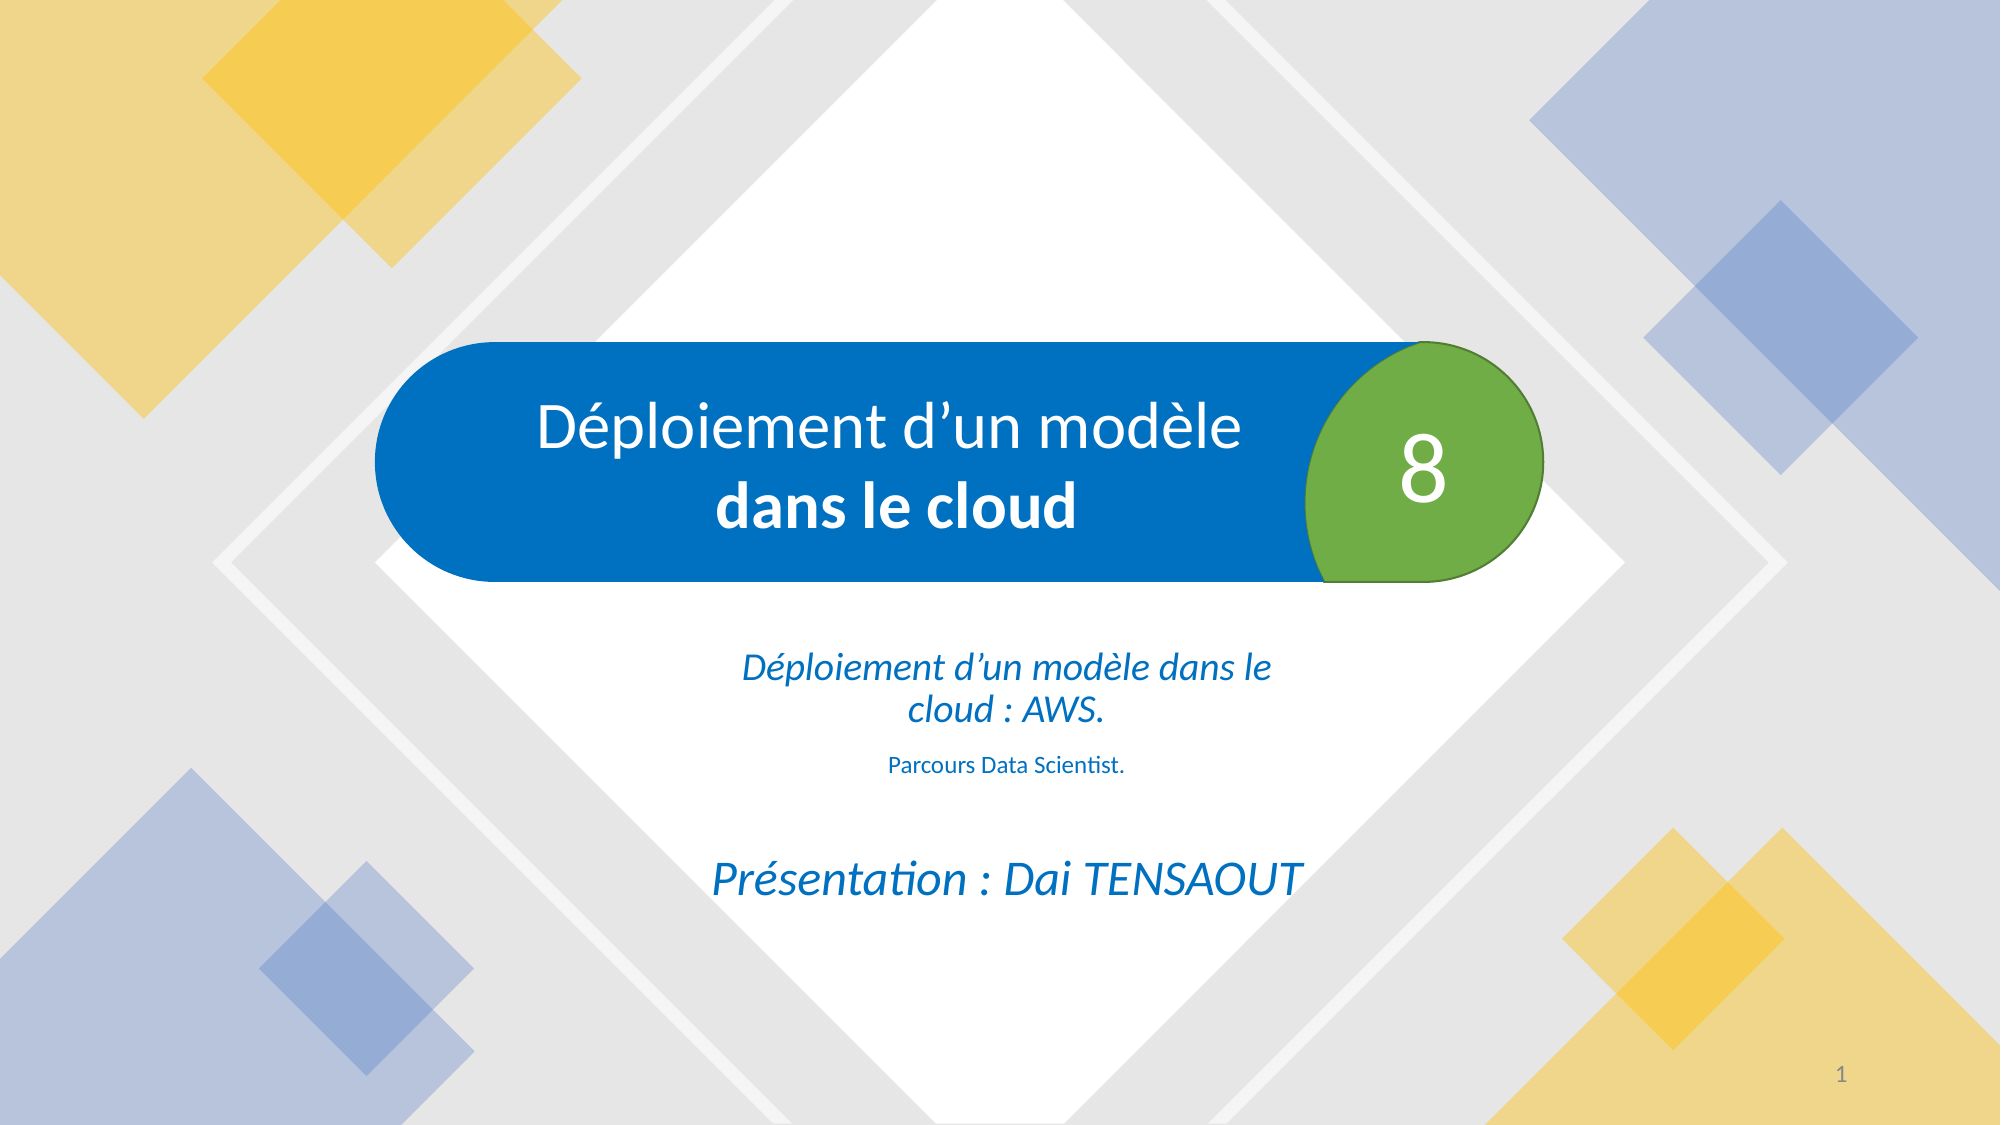

Déploiement d’un modèle
dans le cloud
8
Déploiement d’un modèle dans le cloud : AWS.
Parcours Data Scientist.
Présentation : Dai TENSAOUT

1